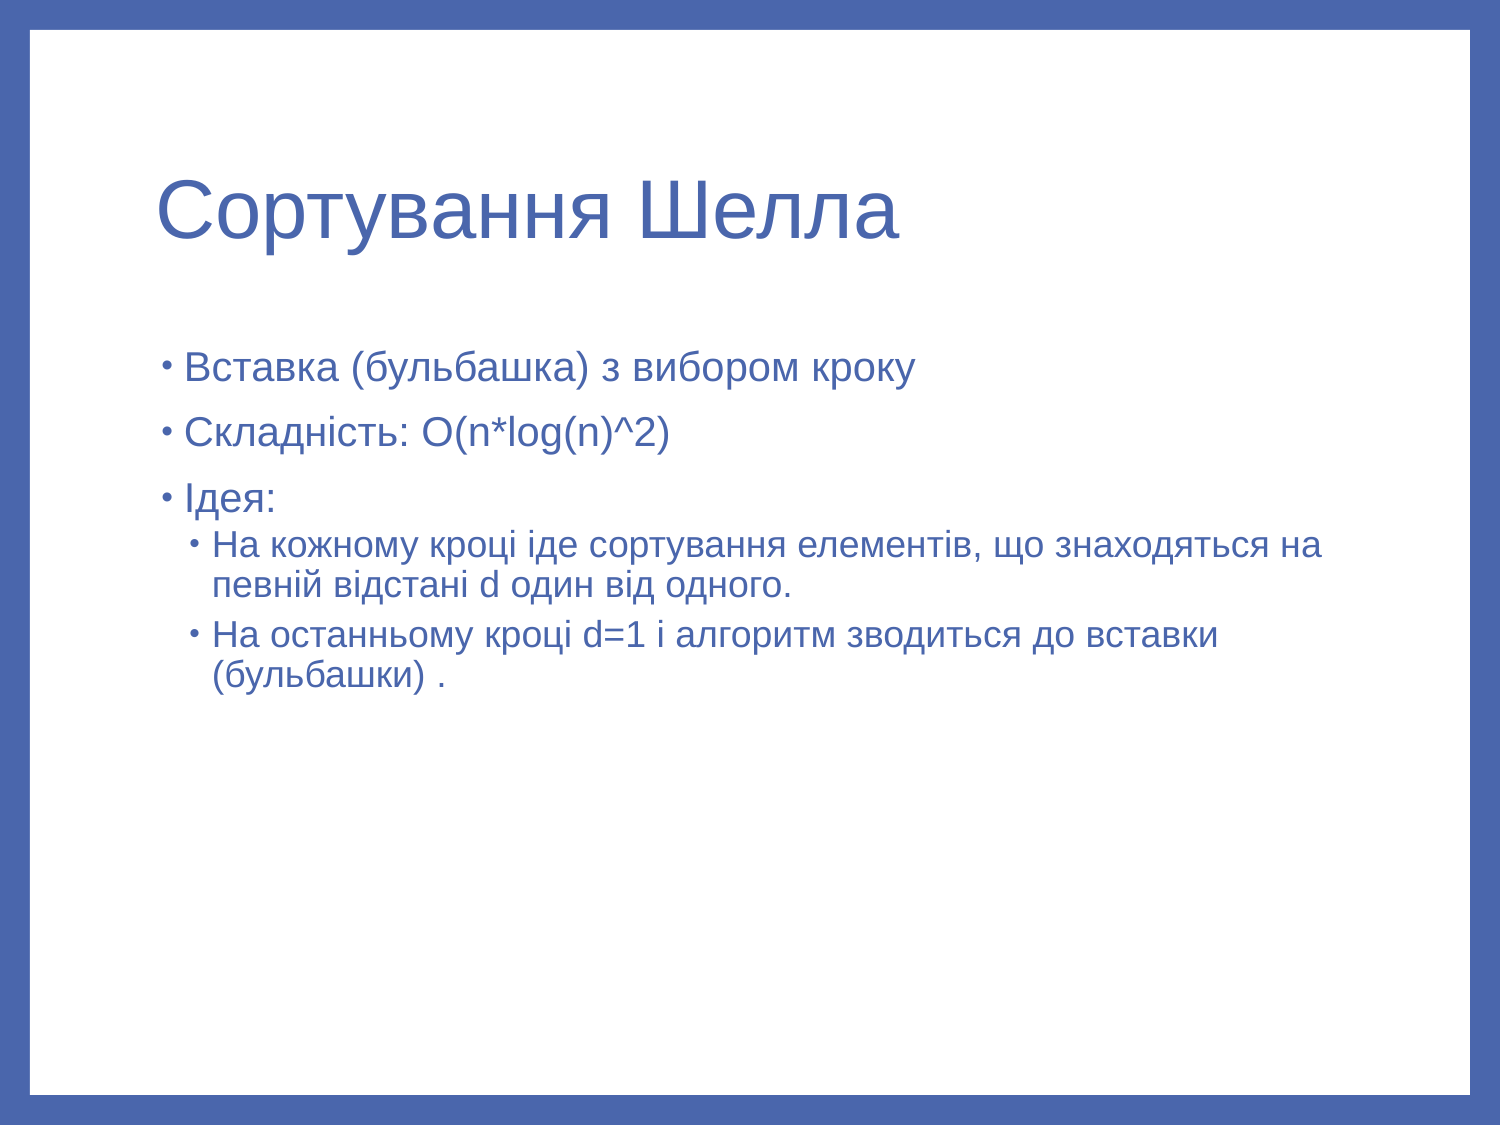

# Сортування Шелла
Вставка (бульбашка) з вибором кроку
Складність: O(n*log(n)^2)
Ідея:
На кожному кроці іде сортування елементів, що знаходяться на певній відстані d один від одного.
На останньому кроці d=1 і алгоритм зводиться до вставки (бульбашки) .